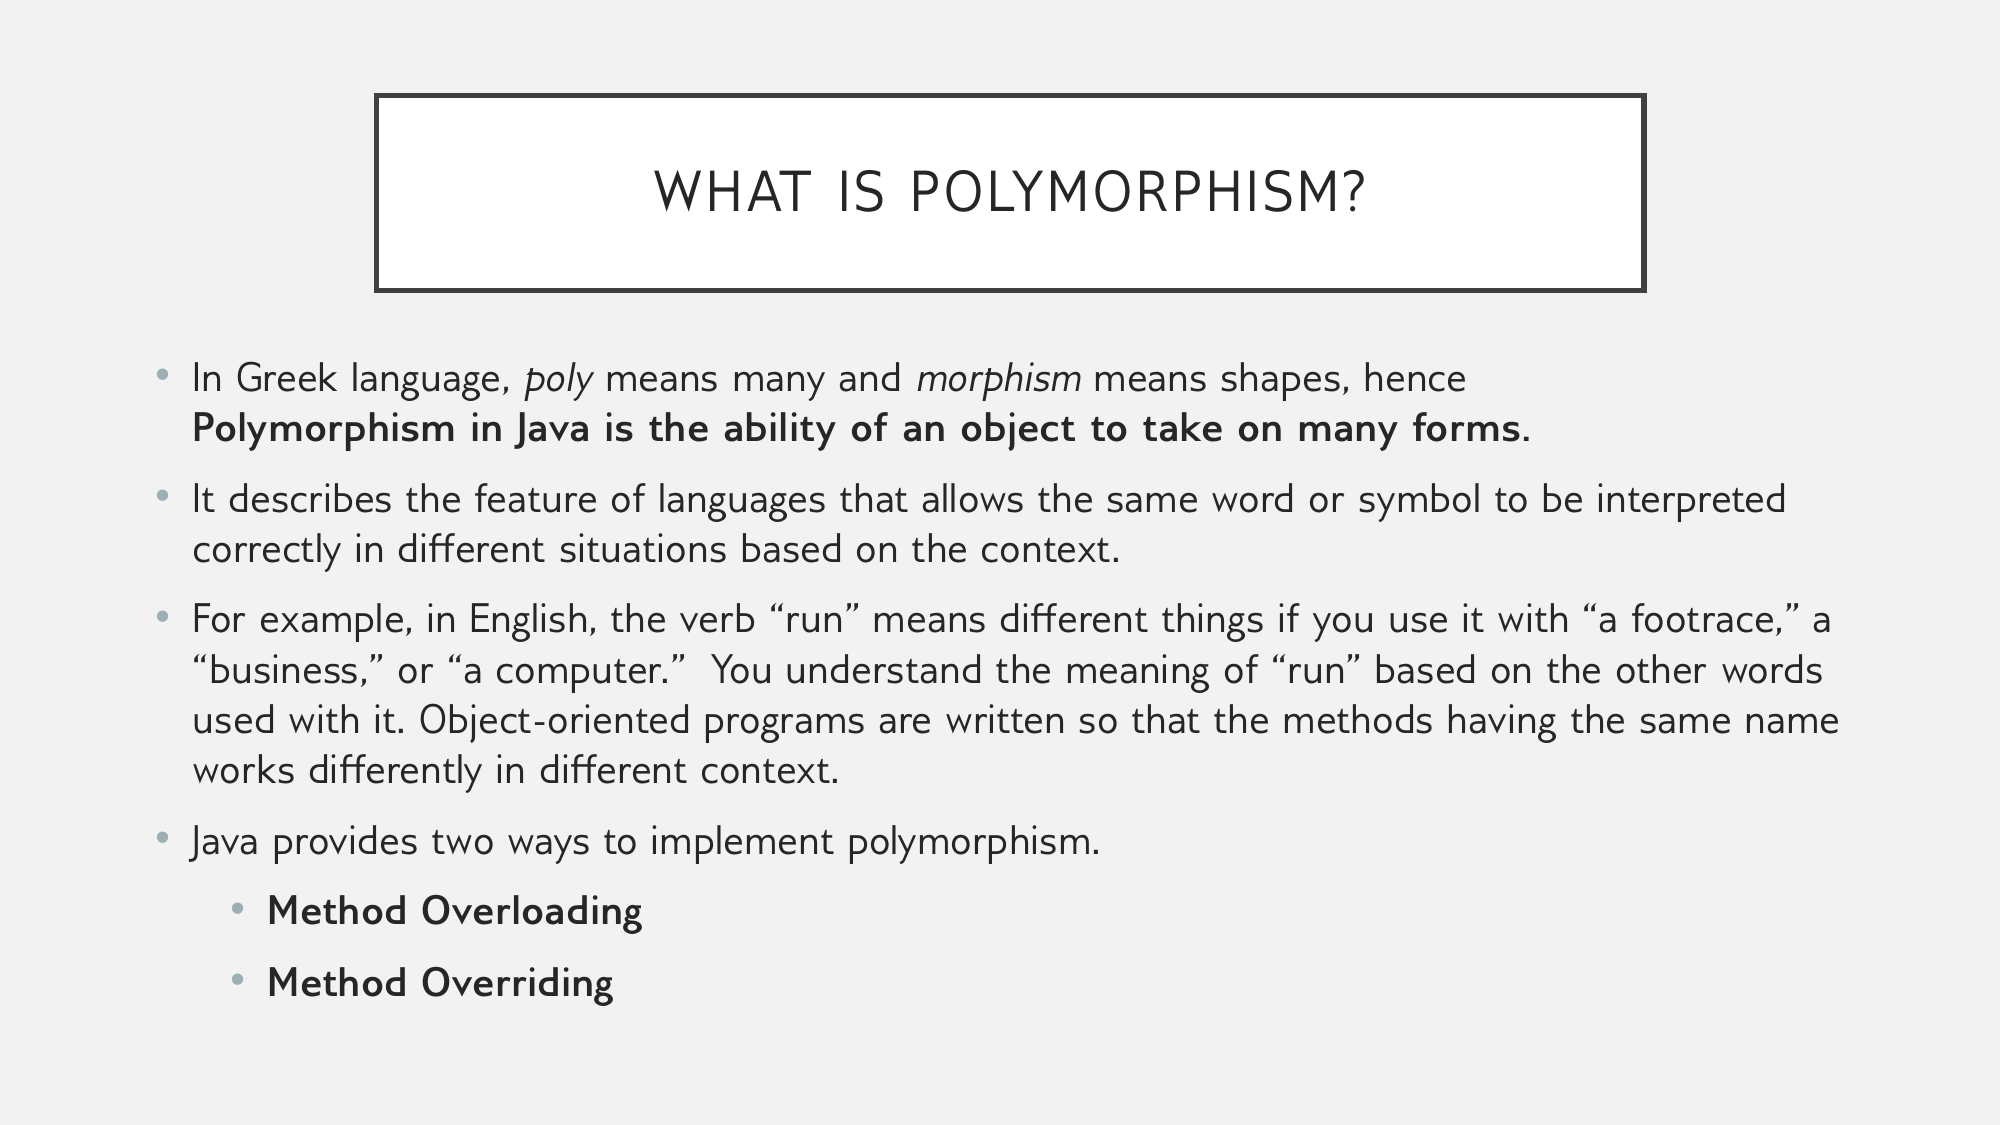

# What is Polymorphism?
In Greek language, poly means many and morphism means shapes, hence 		Polymorphism in Java is the ability of an object to take on many forms.
It describes the feature of languages that allows the same word or symbol to be interpreted correctly in different situations based on the context.
For example, in English, the verb “run” means different things if you use it with “a footrace,” a “business,” or “a computer.”  You understand the meaning of “run” based on the other words used with it. Object-oriented programs are written so that the methods having the same name works differently in different context.
Java provides two ways to implement polymorphism.
Method Overloading
Method Overriding